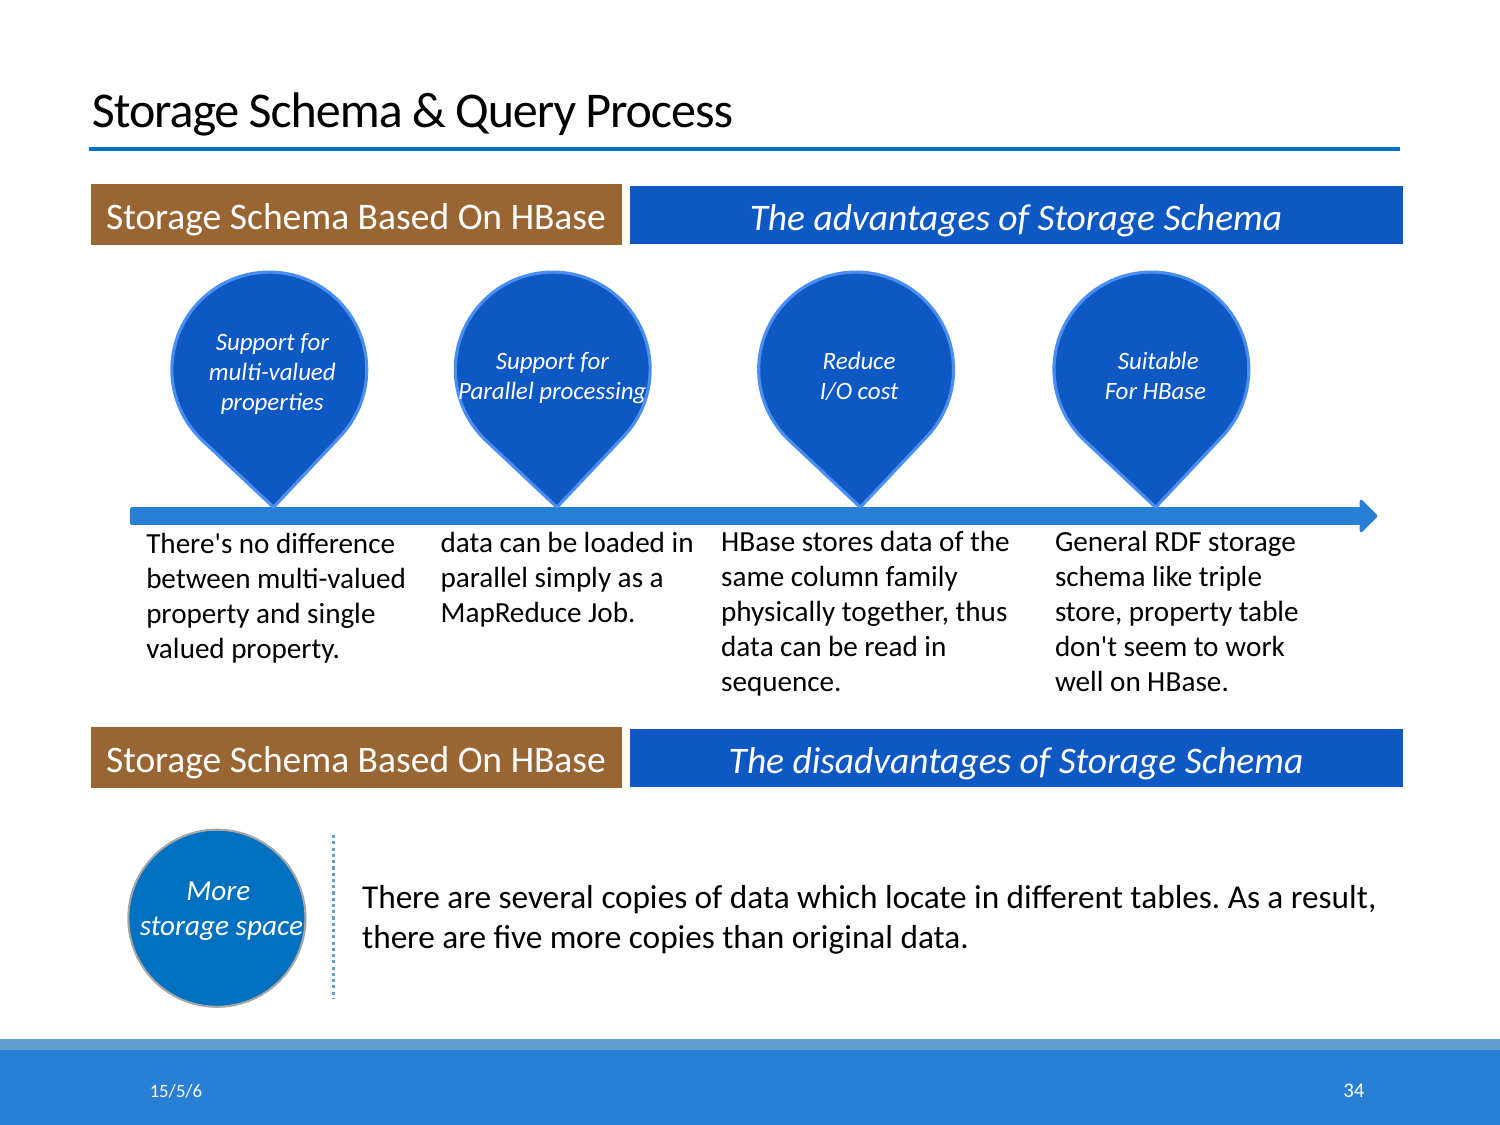

# Storage Schema & Query Process
Storage Schema Based On HBase
The advantages of Storage Schema

Support for
multi-valued
properties

Support for
Parallel processing

Reduce
I/O cost

Suitable
For HBase

HBase stores data of the same column family physically together, thus data can be read in sequence.
General RDF storage schema like triple store, property table don't seem to work well on HBase.
data can be loaded in parallel simply as a MapReduce Job.
There's no difference between multi-valued property and single­ valued property.
Storage Schema Based On HBase
The disadvantages of Storage Schema

More
storage space
There are several copies of data which locate in different tables. As a result, there are five more copies than original data.
15/5/6
34